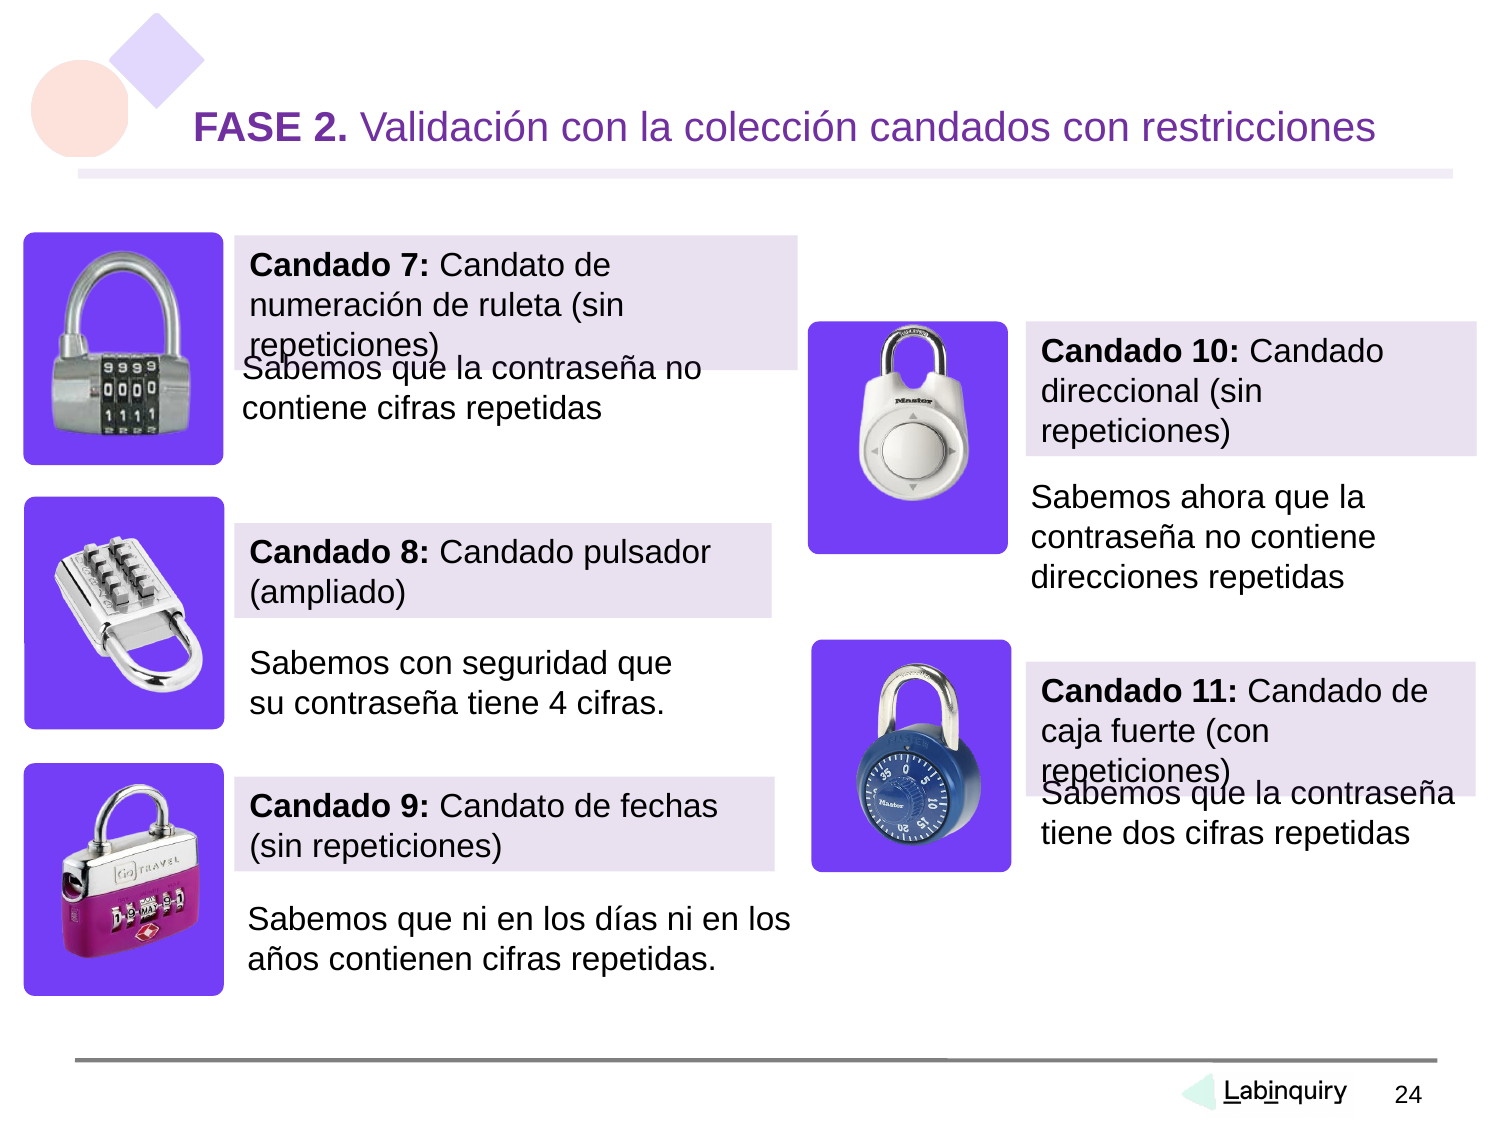

# FASE 2. Validación con la colección candados con restricciones
Candado 7: Candato de numeración de ruleta (sin repeticiones)

Candado 10: Candado direccional (sin repeticiones)

Sabemos que la contraseña no contiene cifras repetidas
Sabemos ahora que la contraseña no contiene direcciones repetidas

Candado 8: Candado pulsador (ampliado)
Sabemos con seguridad que su contraseña tiene 4 cifras.

Candado 11: Candado de caja fuerte (con repeticiones)
Sabemos que la contraseña tiene dos cifras repetidas
Candado 9: Candato de fechas (sin repeticiones)

Sabemos que ni en los días ni en los años contienen cifras repetidas.